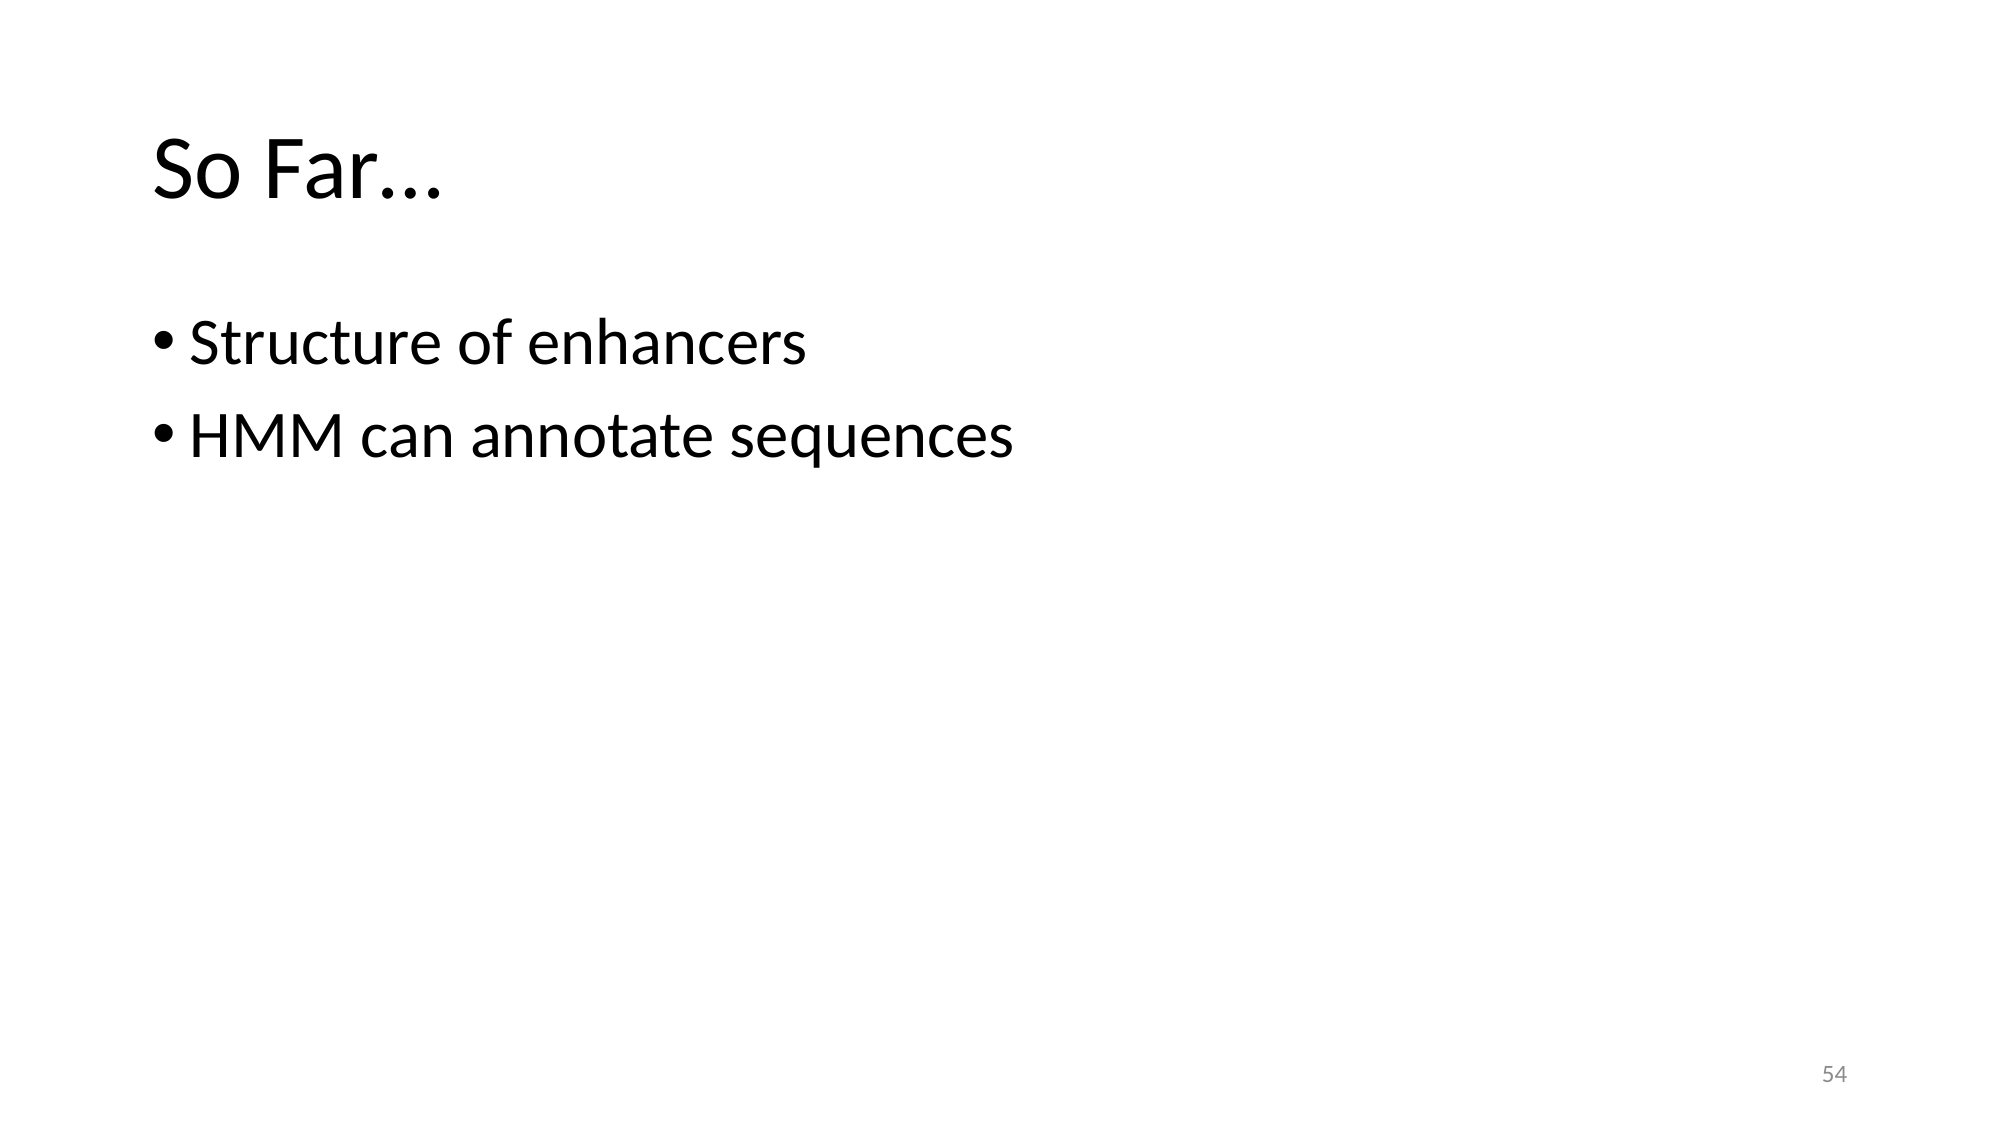

# So Far…
Structure of enhancers
HMM can annotate sequences

54